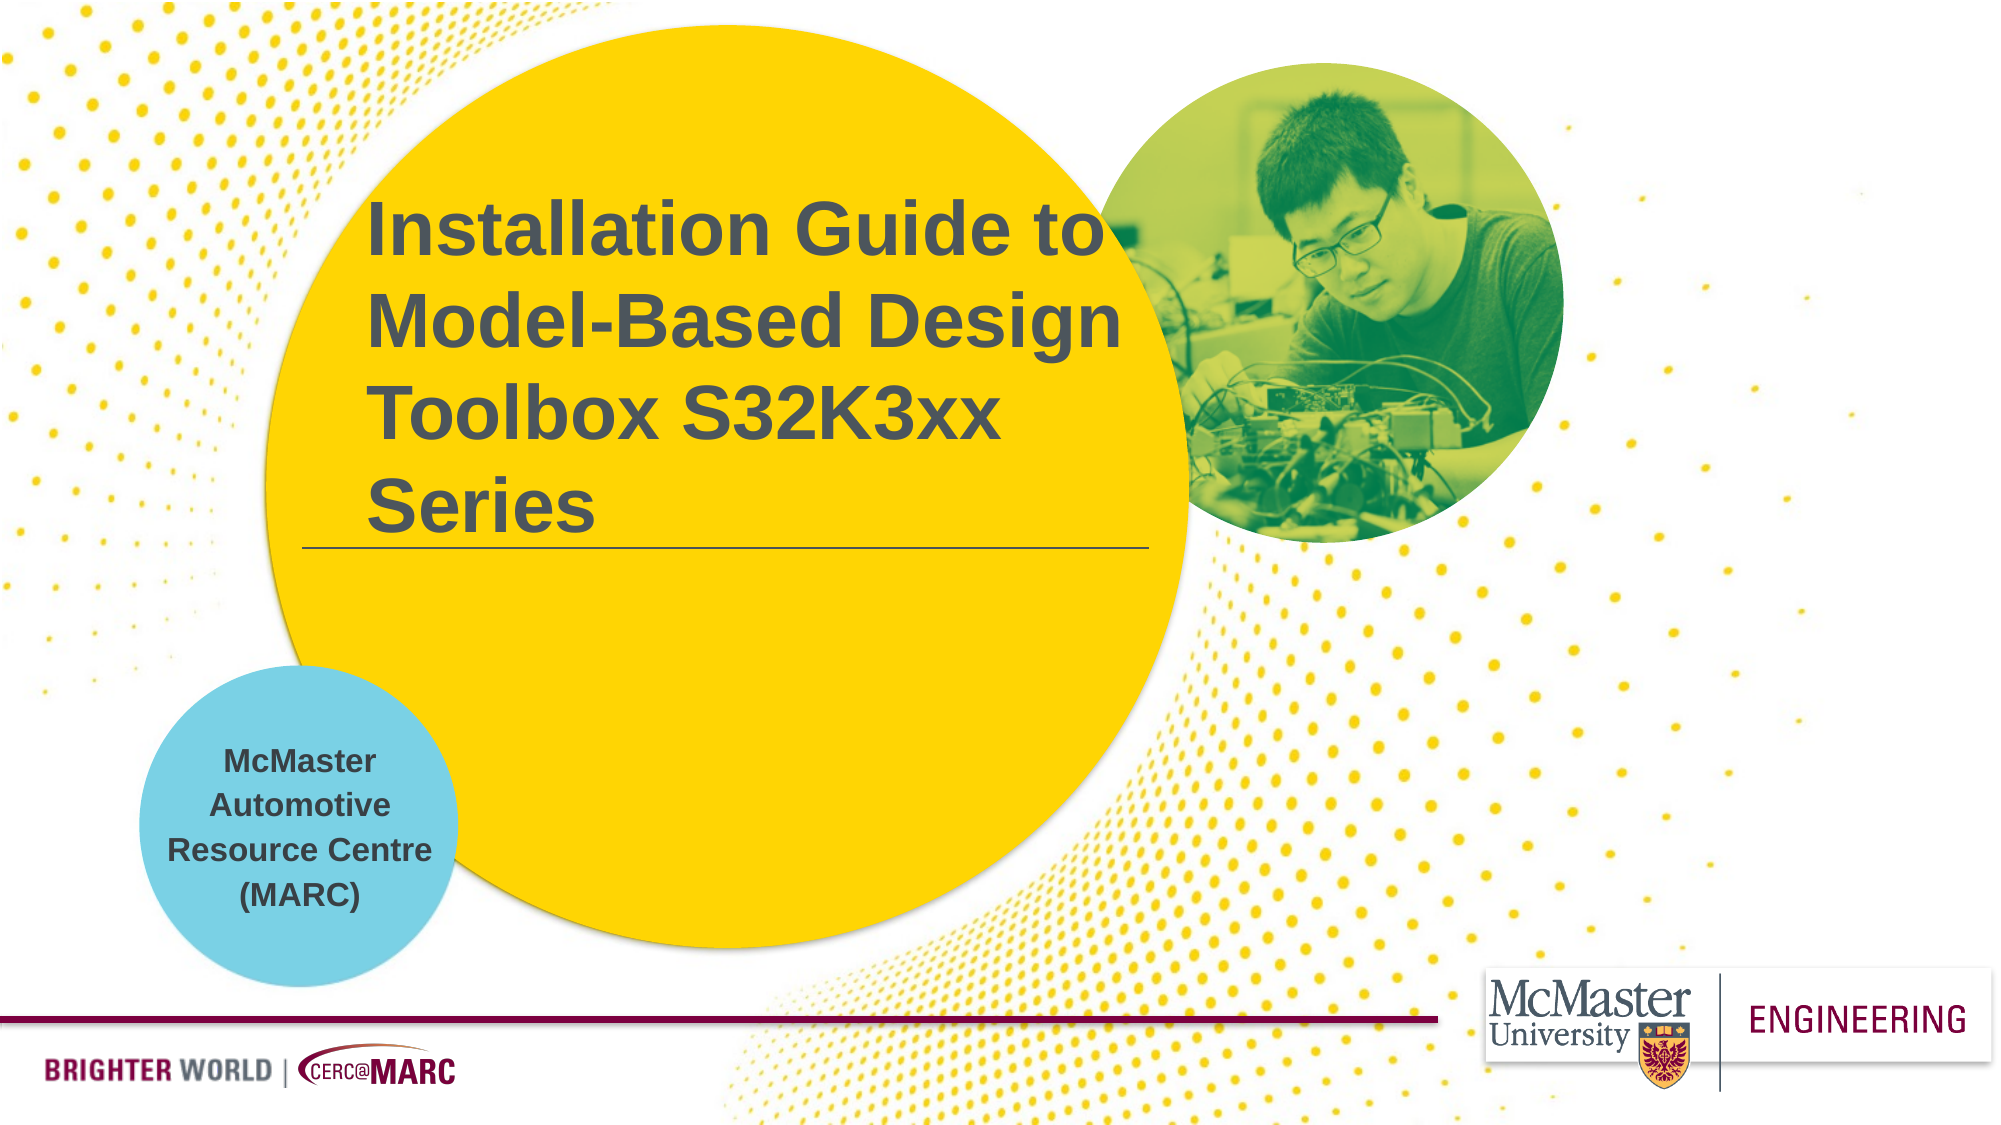

# Installation Guide to Model-Based Design Toolbox S32K3xx Series

McMaster Automotive Resource Centre (MARC)